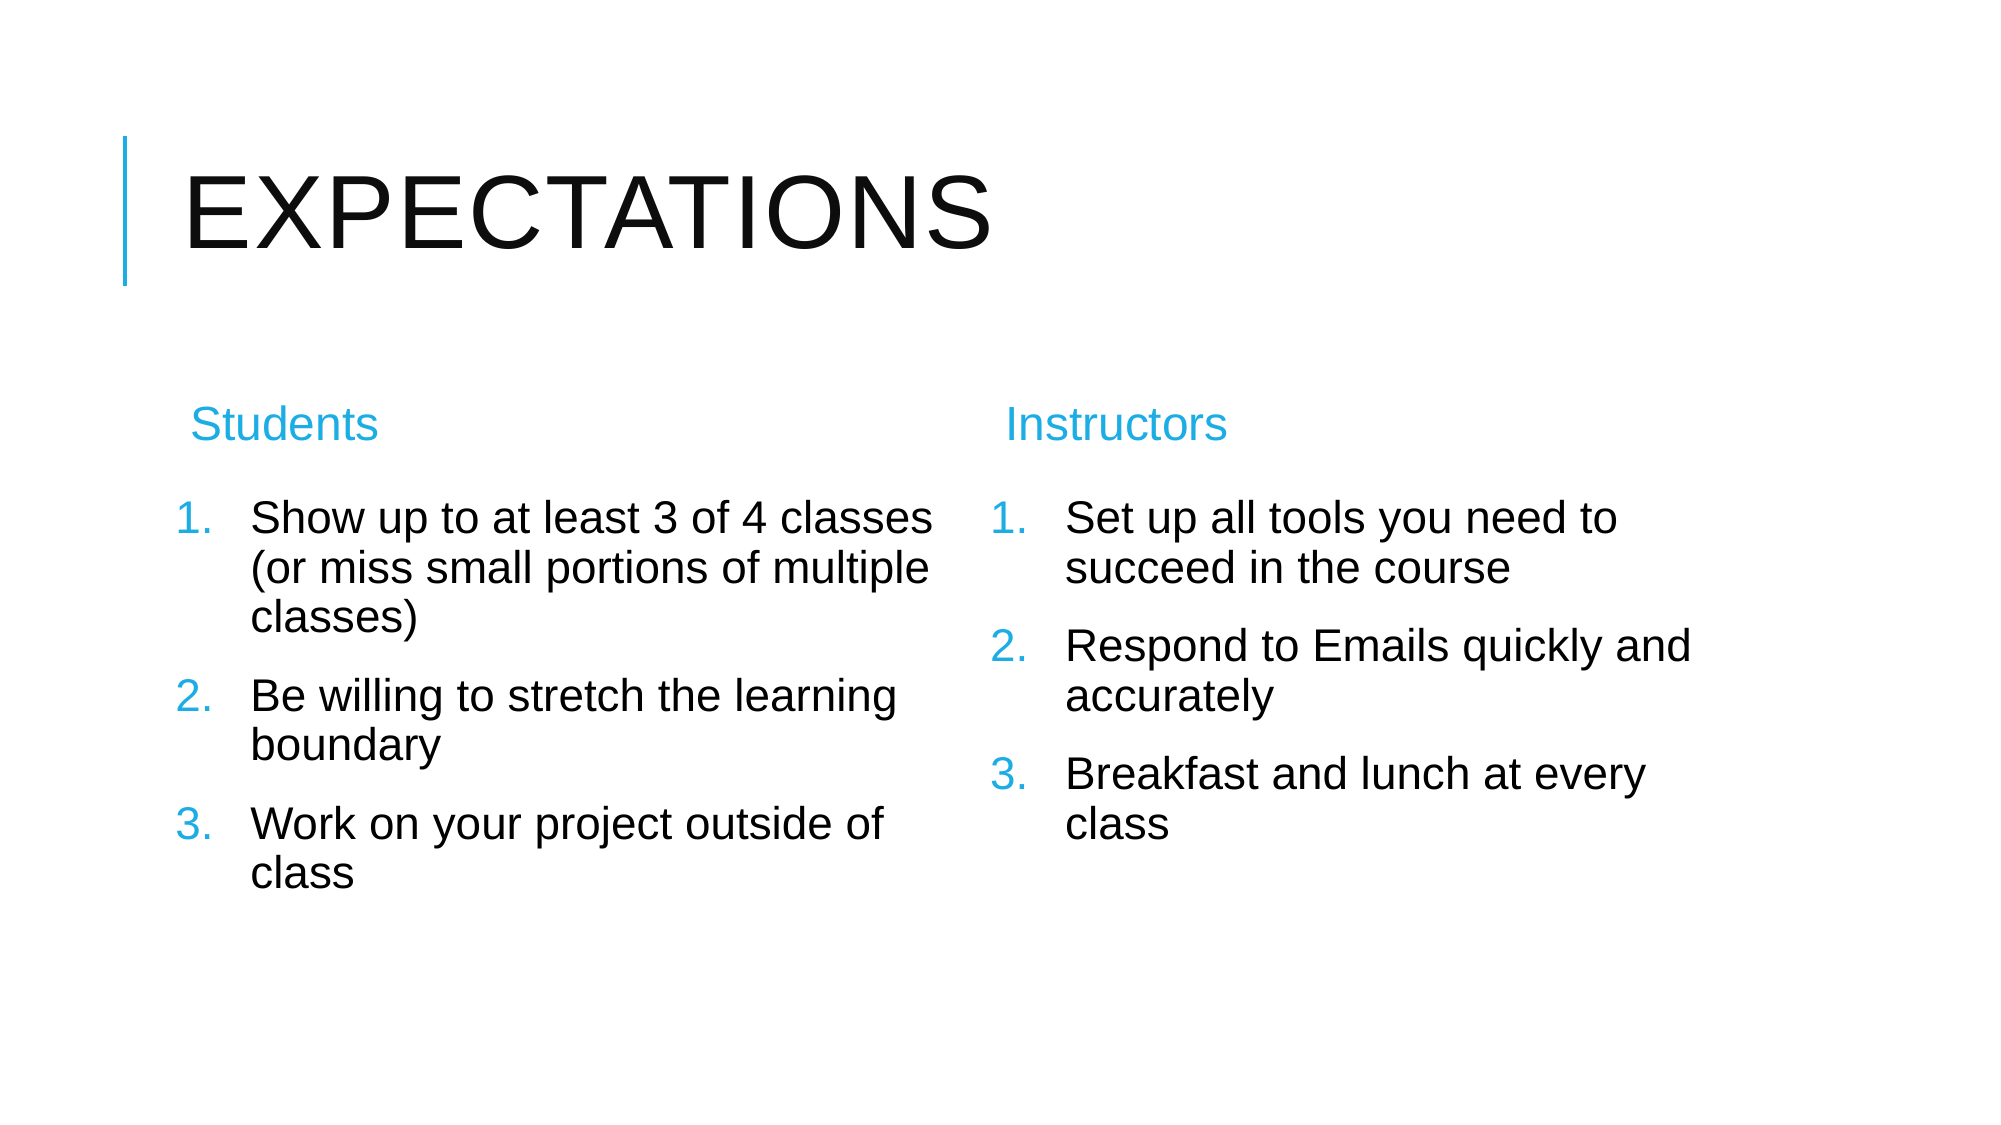

# Expectations
Students
Instructors
Show up to at least 3 of 4 classes (or miss small portions of multiple classes)
Be willing to stretch the learning boundary
Work on your project outside of class

Set up all tools you need to succeed in the course
Respond to Emails quickly and accurately
Breakfast and lunch at every class